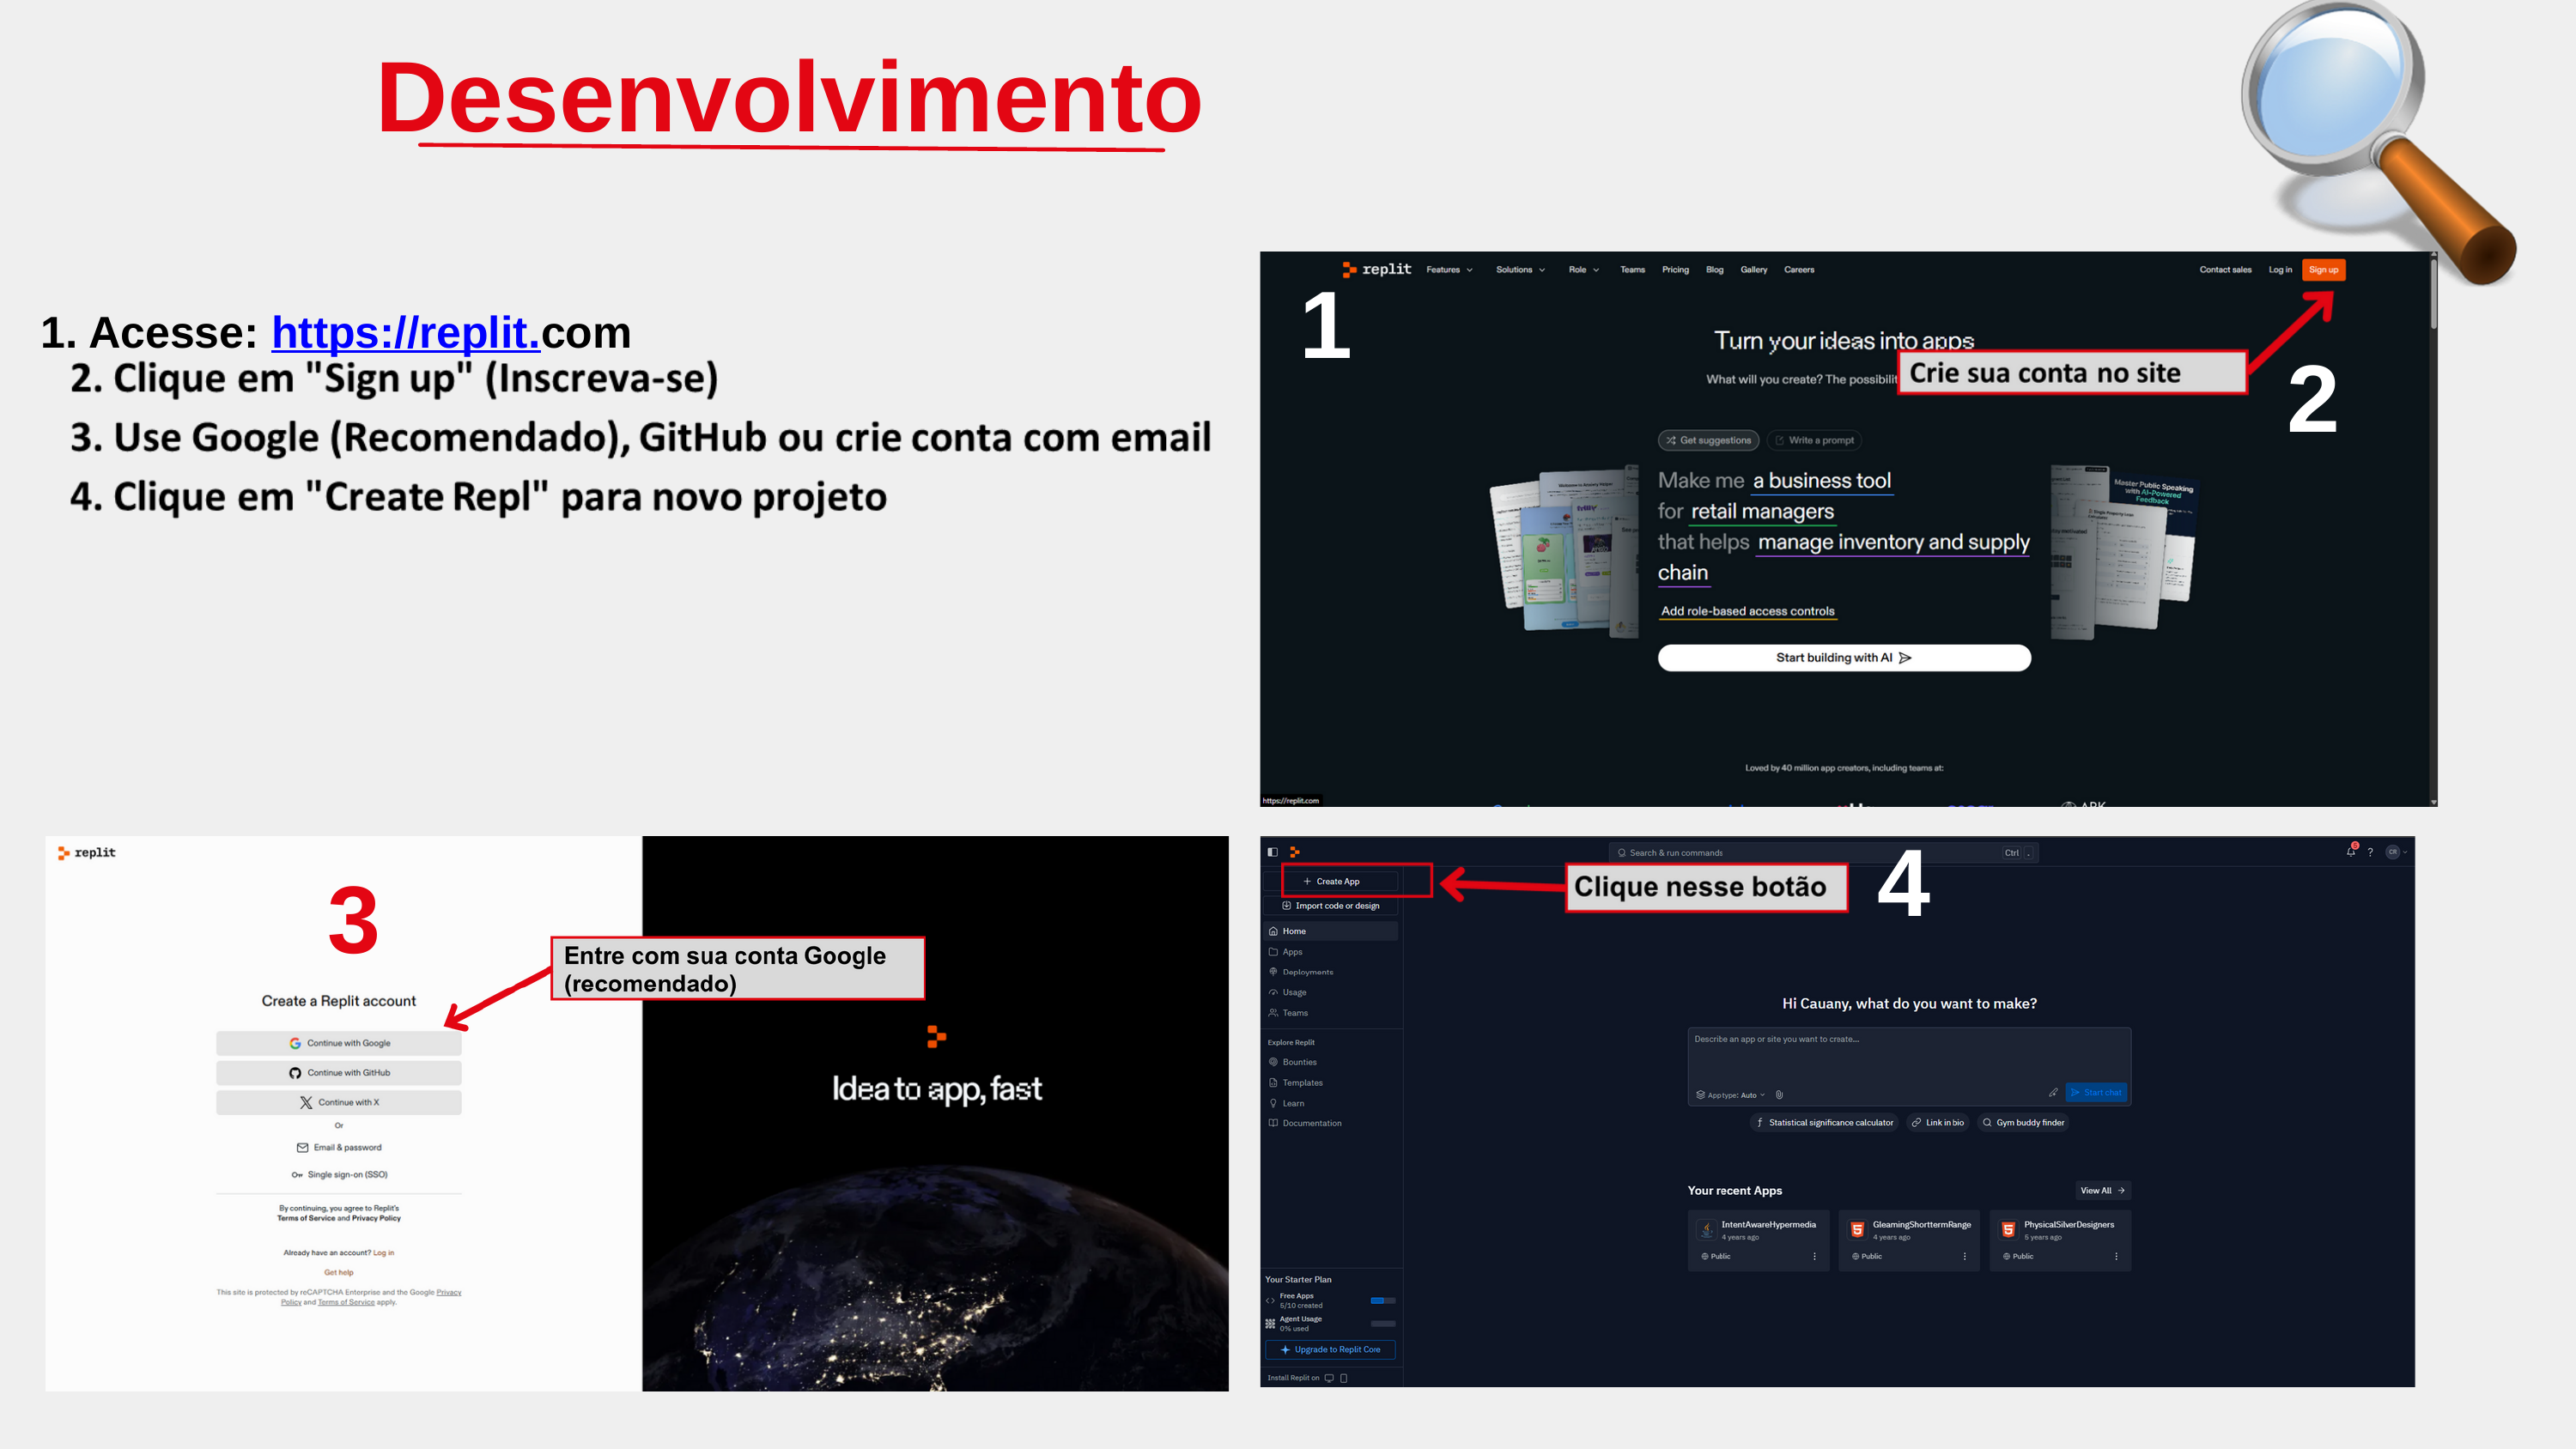

Desenvolvimento

1
1. Acesse: https://replit.com

2
4

3